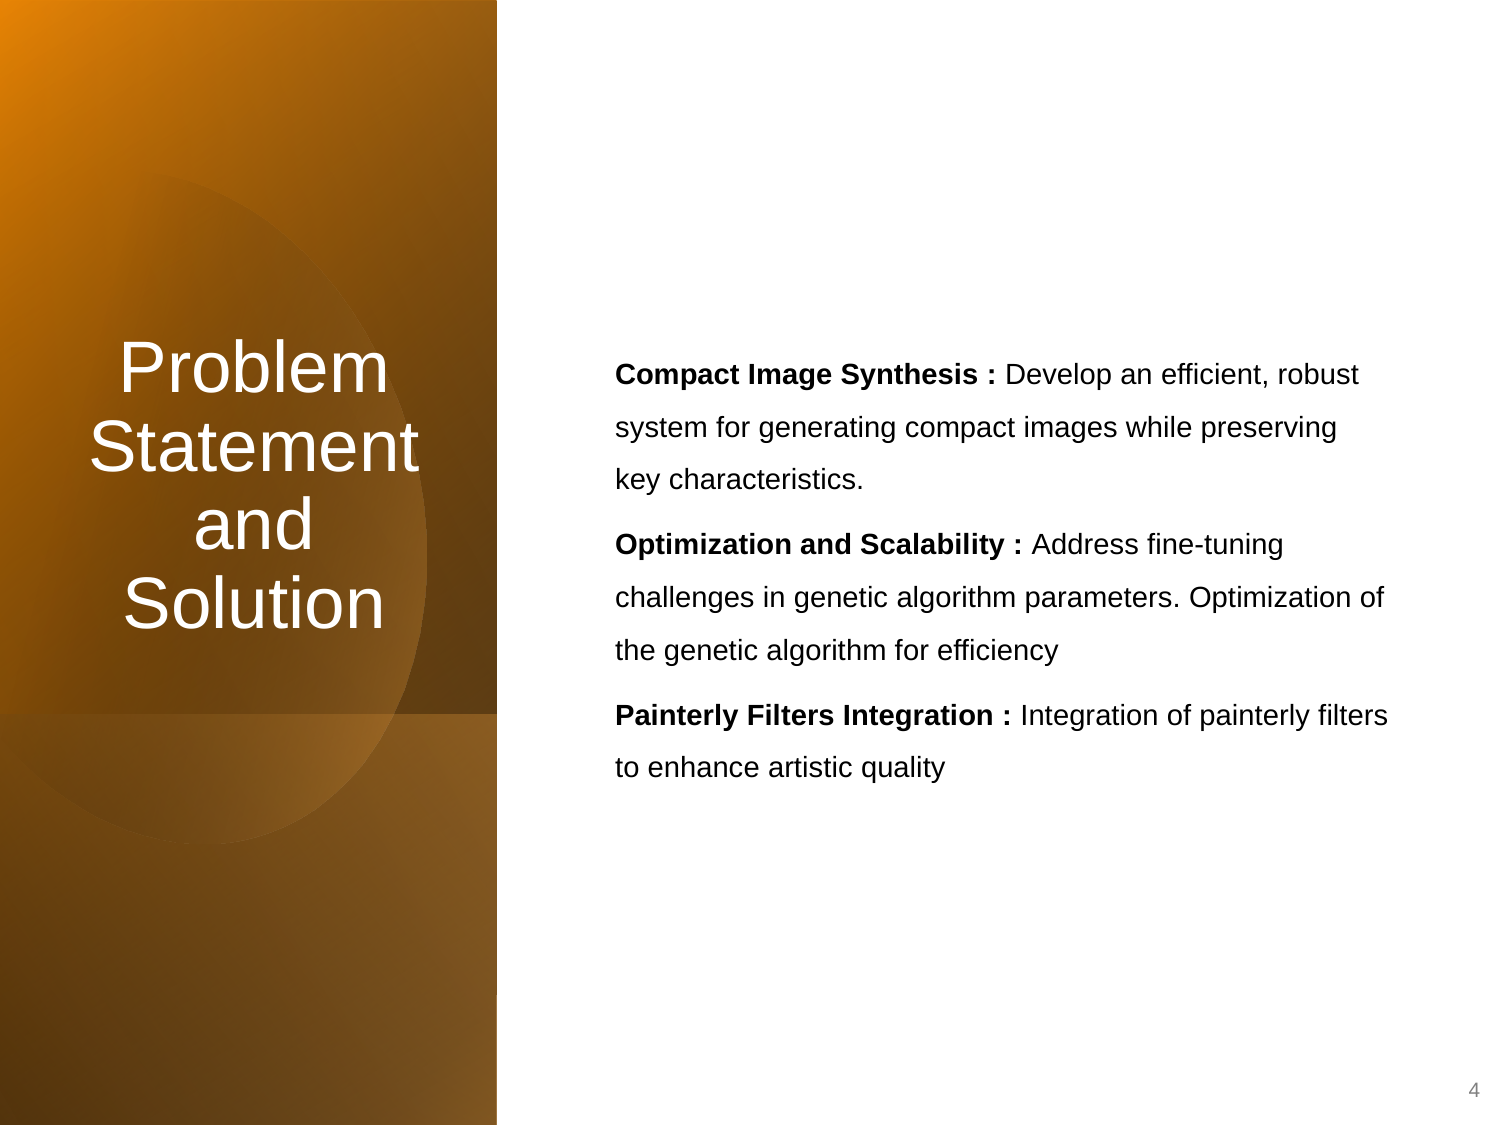

Problem Statement and Solution

Compact Image Synthesis : Develop an efficient, robust system for generating compact images while preserving key characteristics.
Optimization and Scalability : Address fine-tuning challenges in genetic algorithm parameters. Optimization of the genetic algorithm for efficiency
Painterly Filters Integration : Integration of painterly filters to enhance artistic quality

4